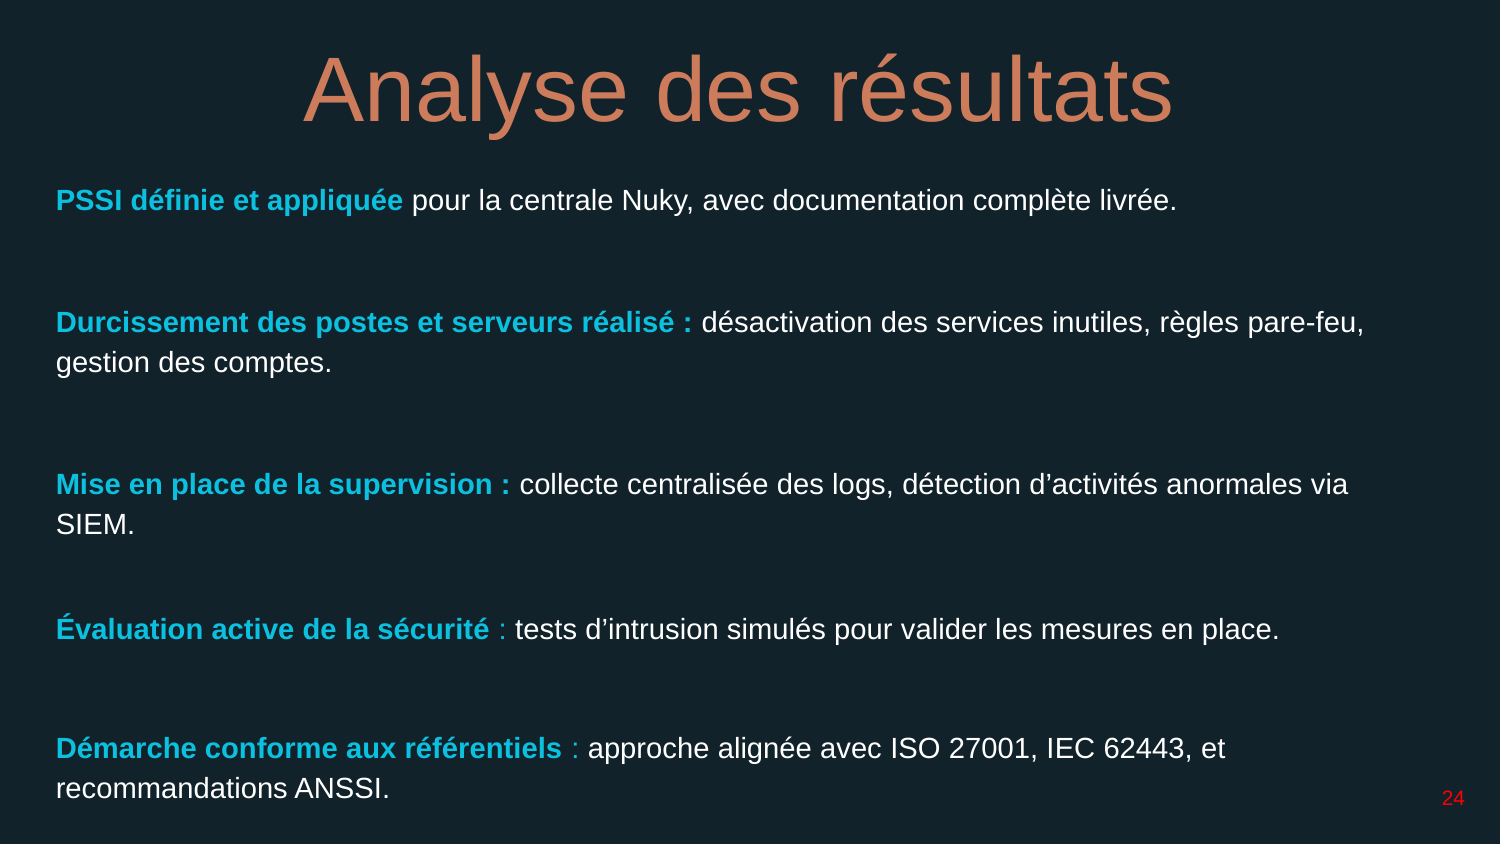

# Analyse des résultats
PSSI définie et appliquée pour la centrale Nuky, avec documentation complète livrée.

Durcissement des postes et serveurs réalisé : désactivation des services inutiles, règles pare-feu, gestion des comptes.

Mise en place de la supervision : collecte centralisée des logs, détection d’activités anormales via SIEM.
Évaluation active de la sécurité : tests d’intrusion simulés pour valider les mesures en place.

Démarche conforme aux référentiels : approche alignée avec ISO 27001, IEC 62443, et recommandations ANSSI.

24